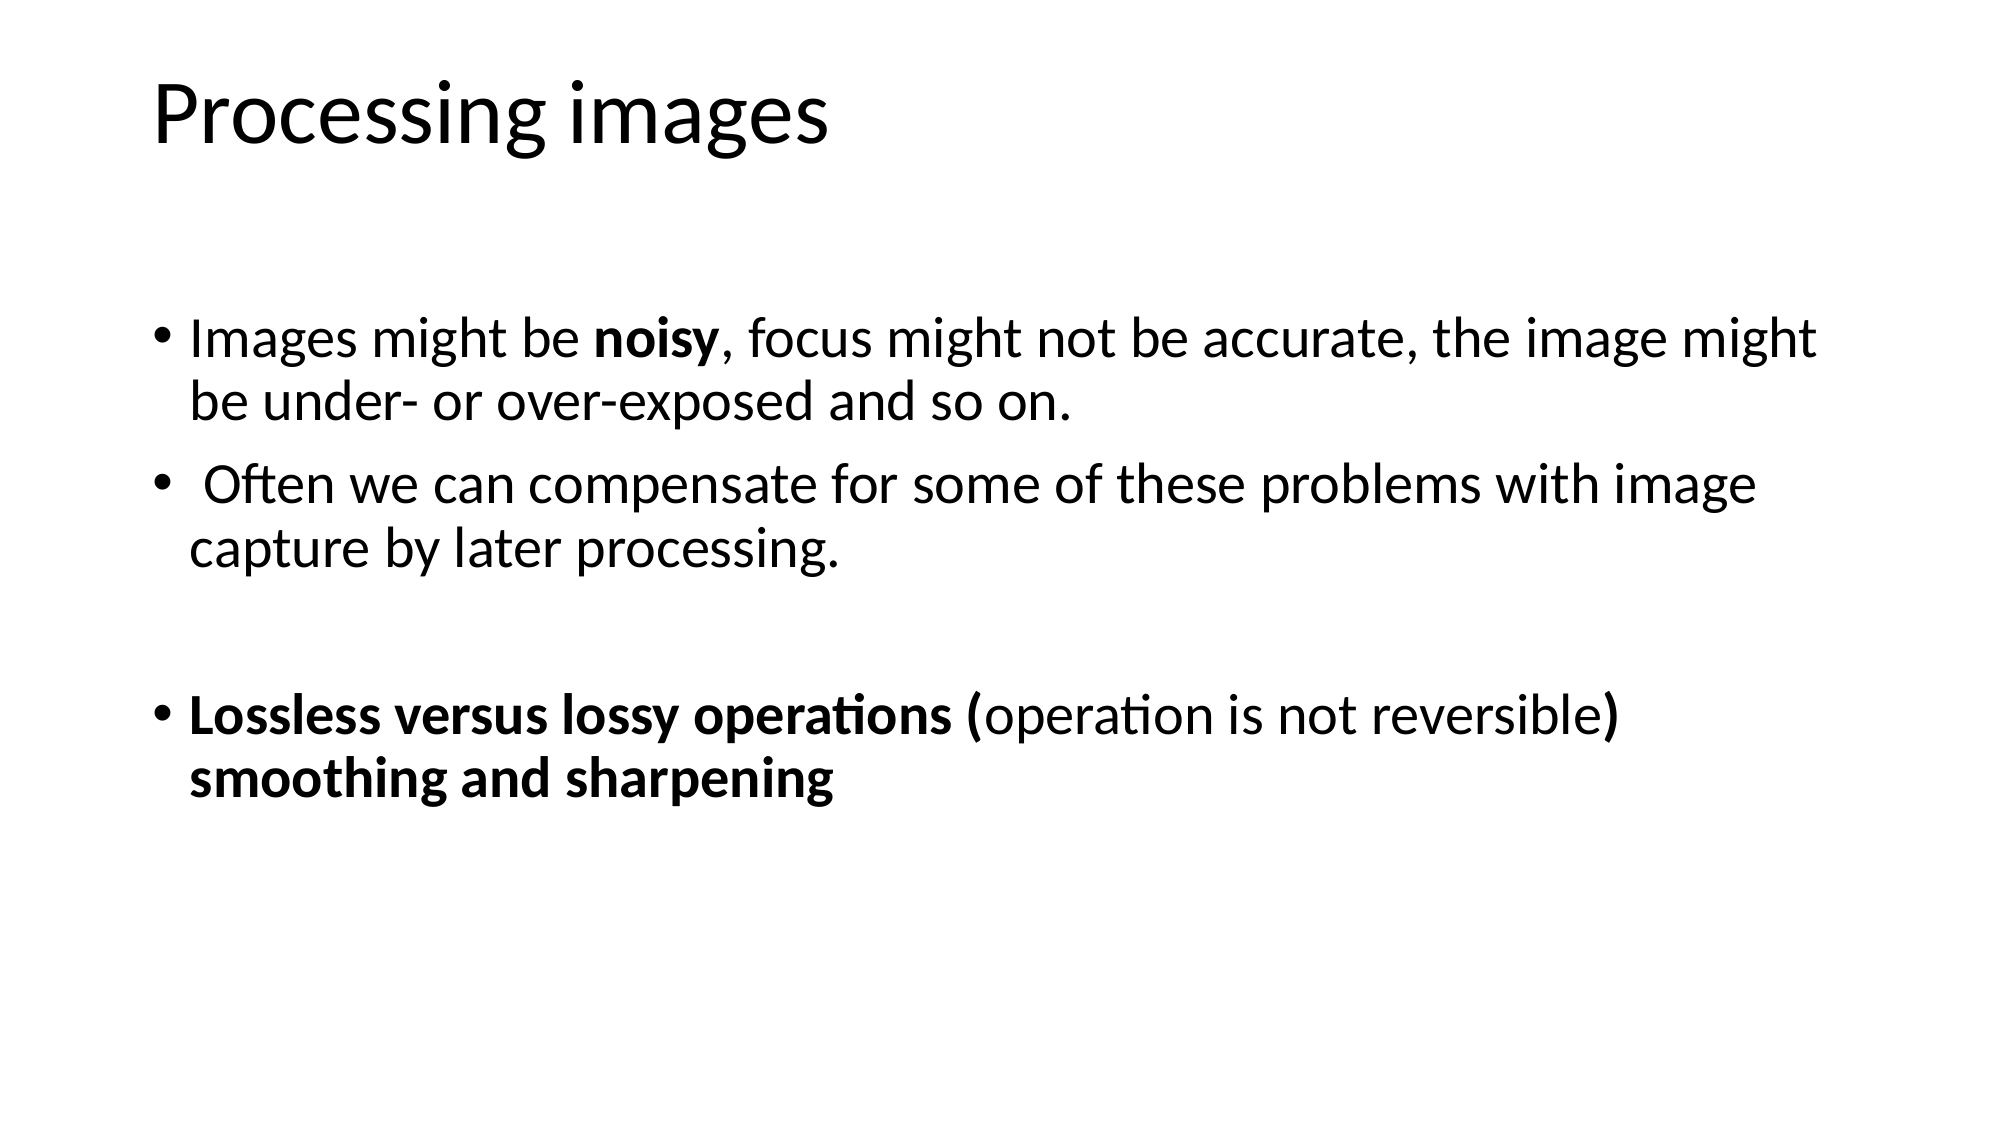

# Processing images
Images might be noisy, focus might not be accurate, the image might be under- or over-exposed and so on.
 Often we can compensate for some of these problems with image capture by later processing.

Lossless versus lossy operations (operation is not reversible) smoothing and sharpening